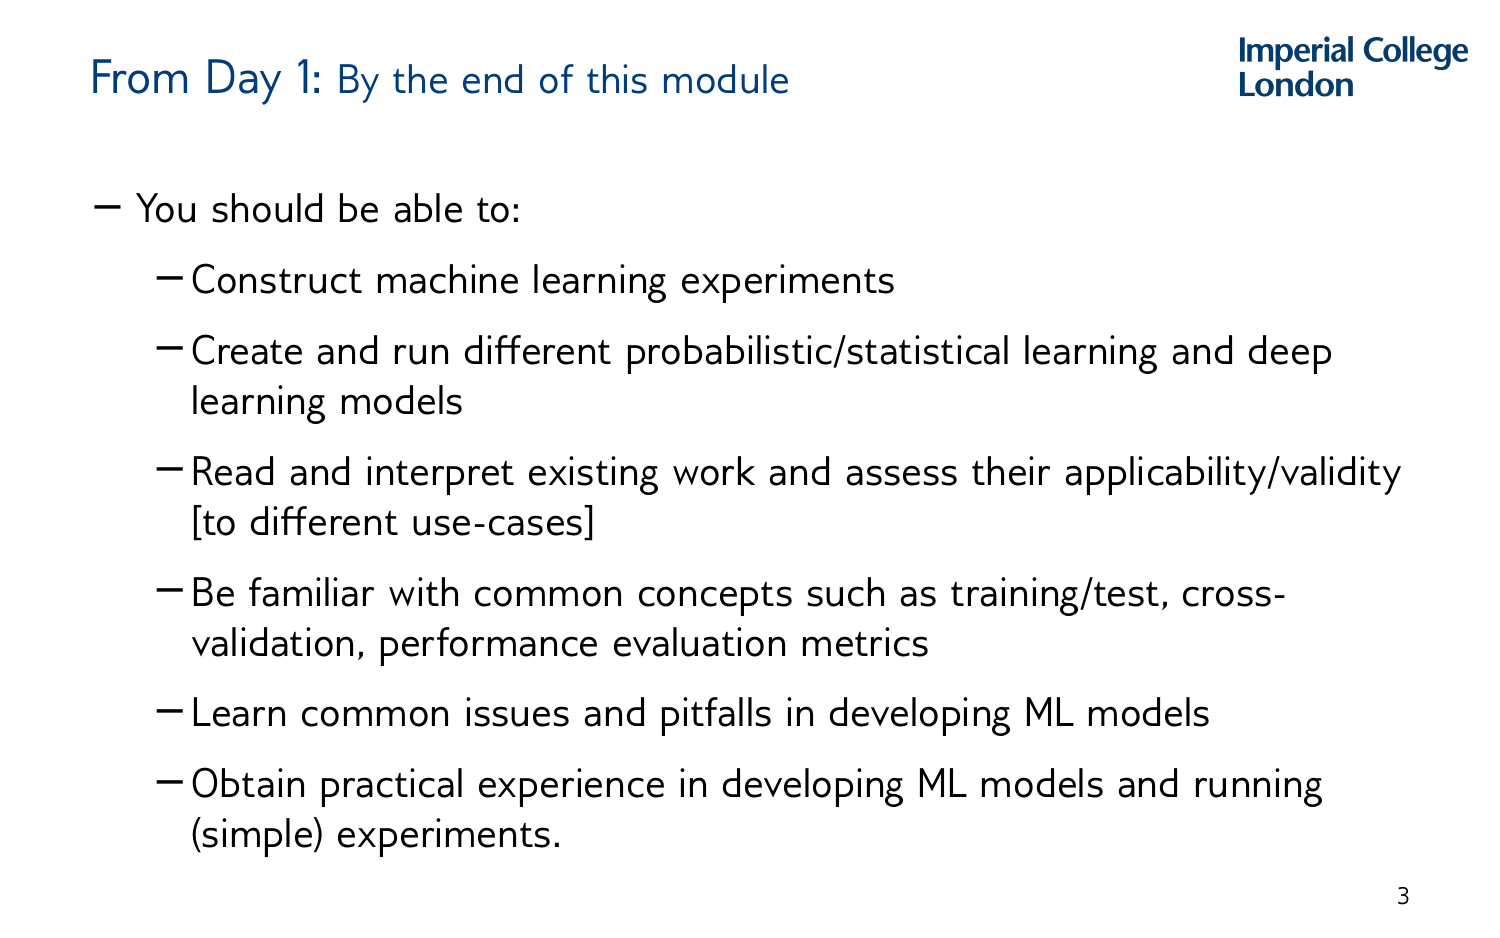

# From Day 1: By the end of this module
You should be able to:
Construct machine learning experiments
Create and run different probabilistic/statistical learning and deep learning models
Read and interpret existing work and assess their applicability/validity [to different use-cases]
Be familiar with common concepts such as training/test, cross-validation, performance evaluation metrics
Learn common issues and pitfalls in developing ML models
Obtain practical experience in developing ML models and running (simple) experiments.
3